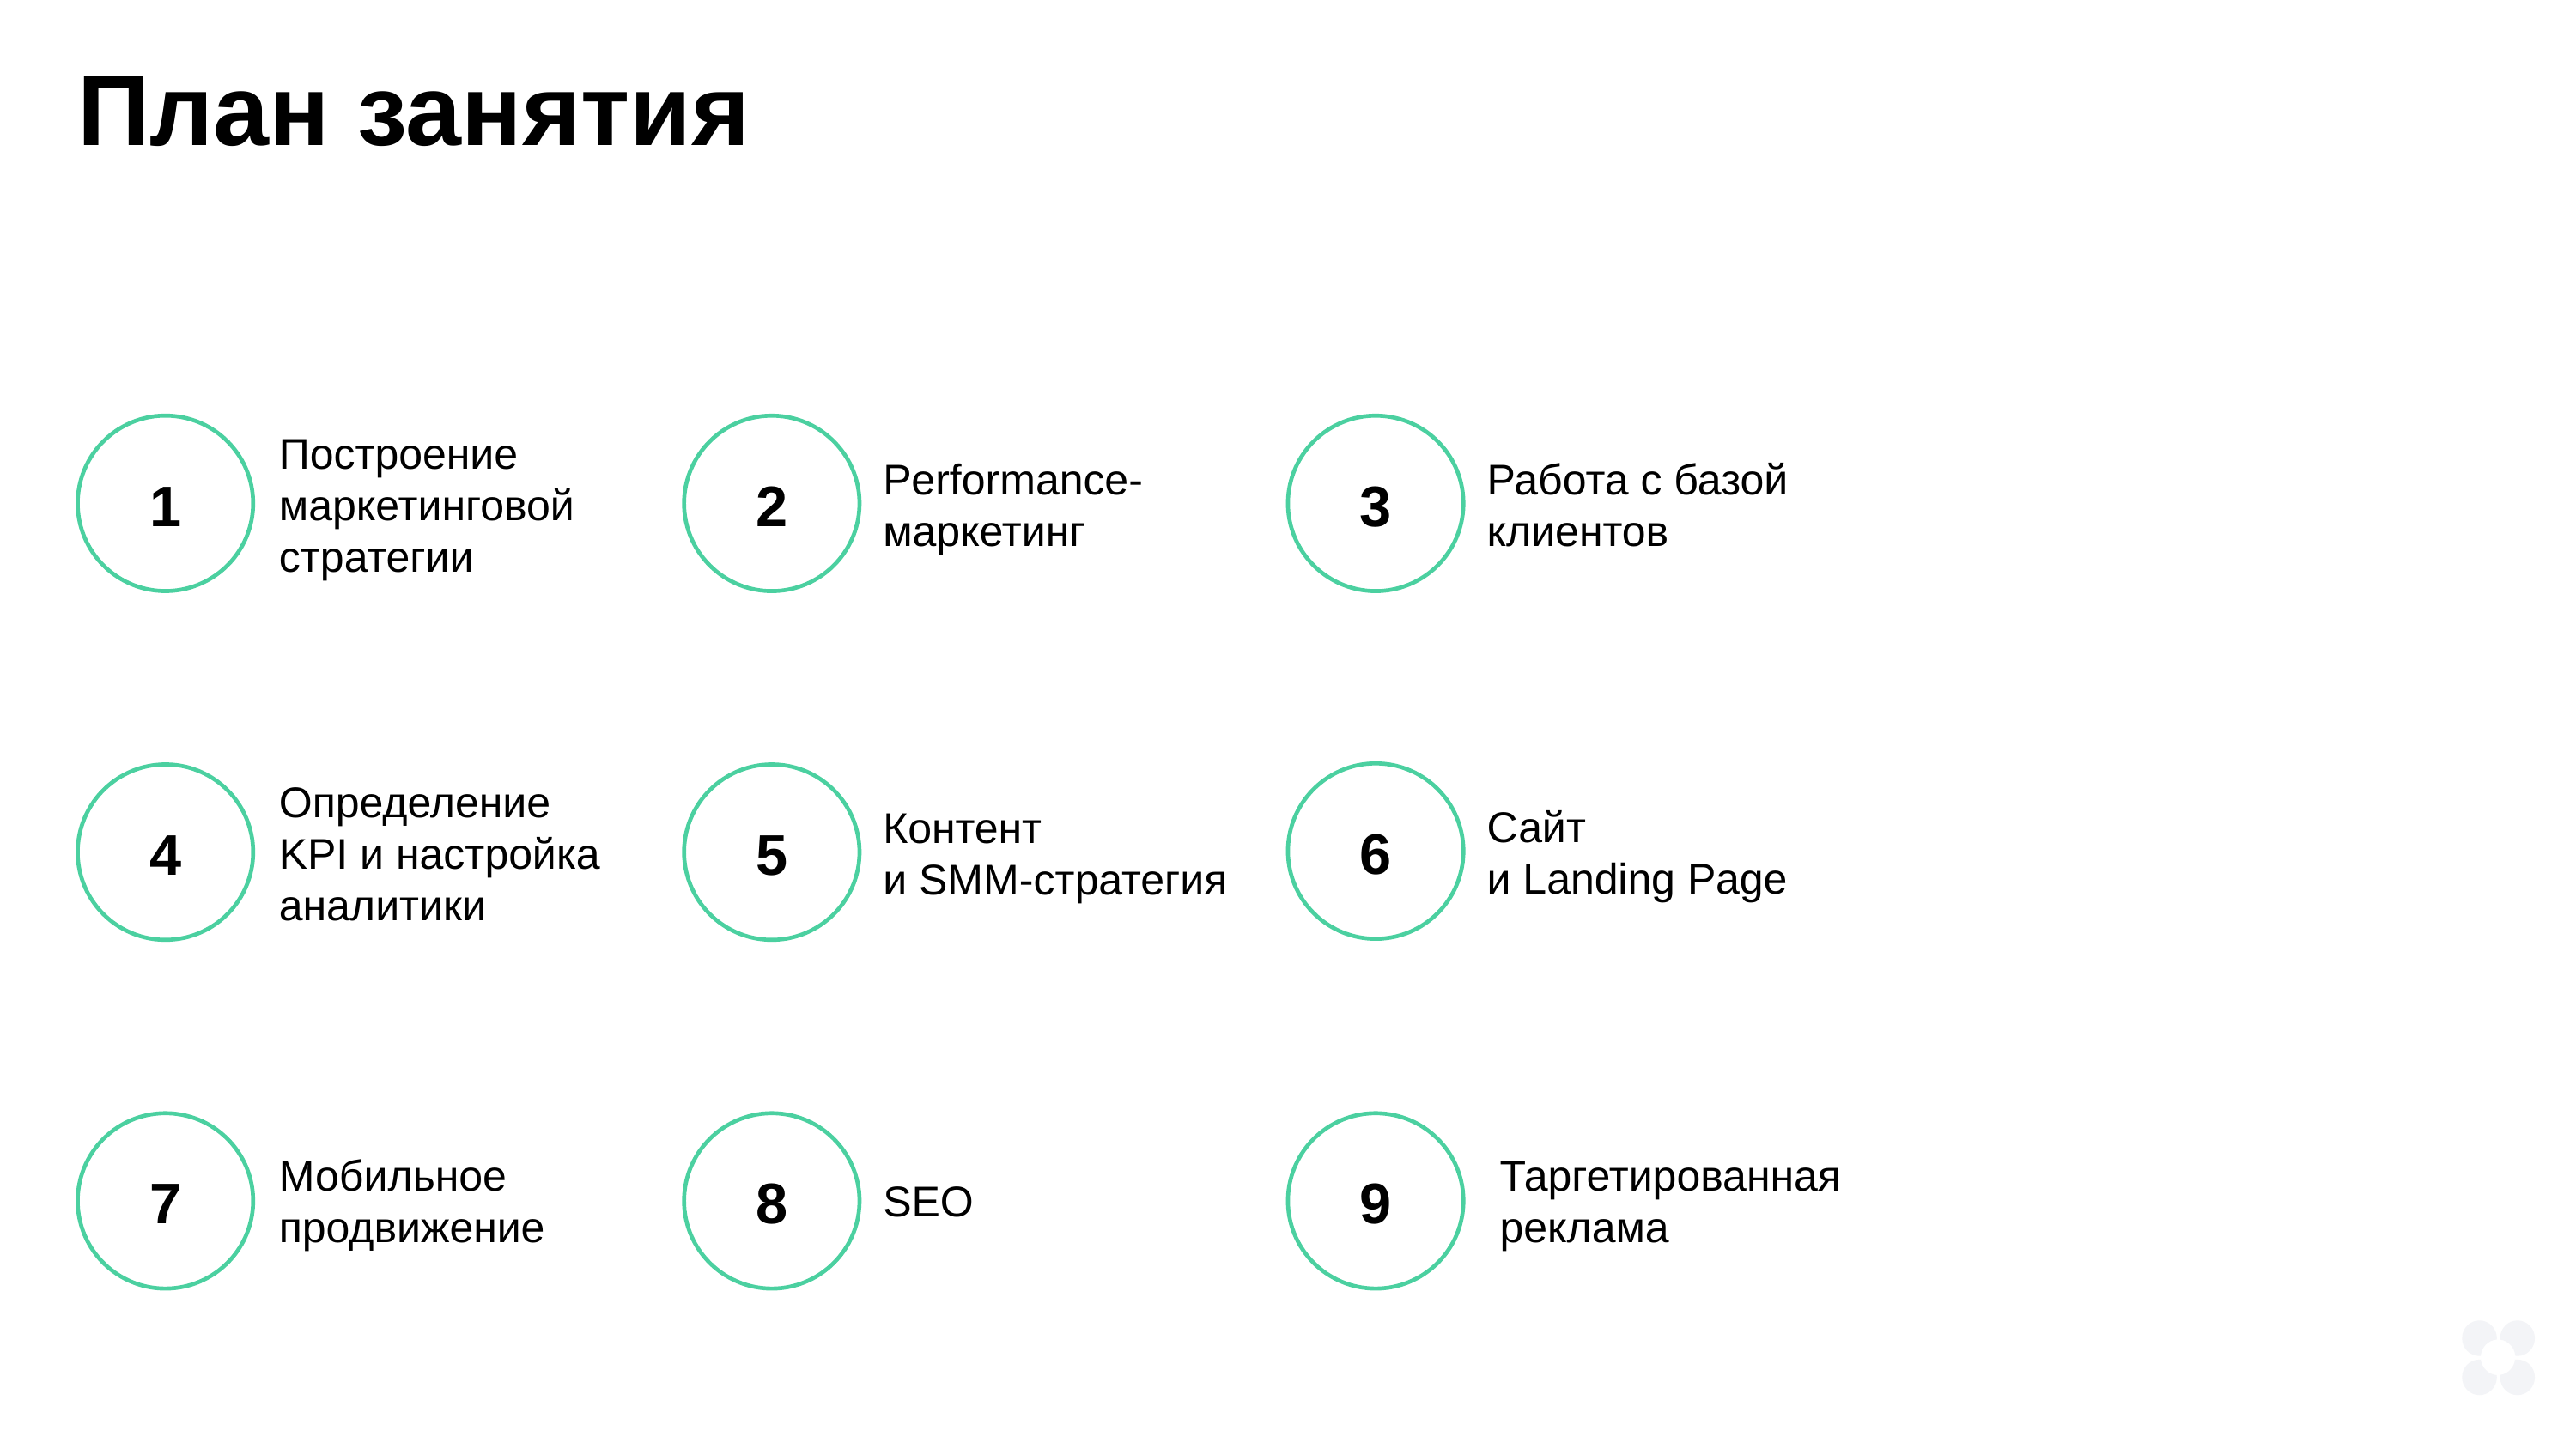

План занятия
1
Построение маркетинговой стратегии
Работа с базой
клиентов
3
2
Performance-
маркетинг
6
Сайт
и Landing Page
4
Определение
KPI и настройка аналитики
5
Контент
и SMM-стратегия
7
Мобильное продвижение
8
SEO
9
Таргетированная
реклама